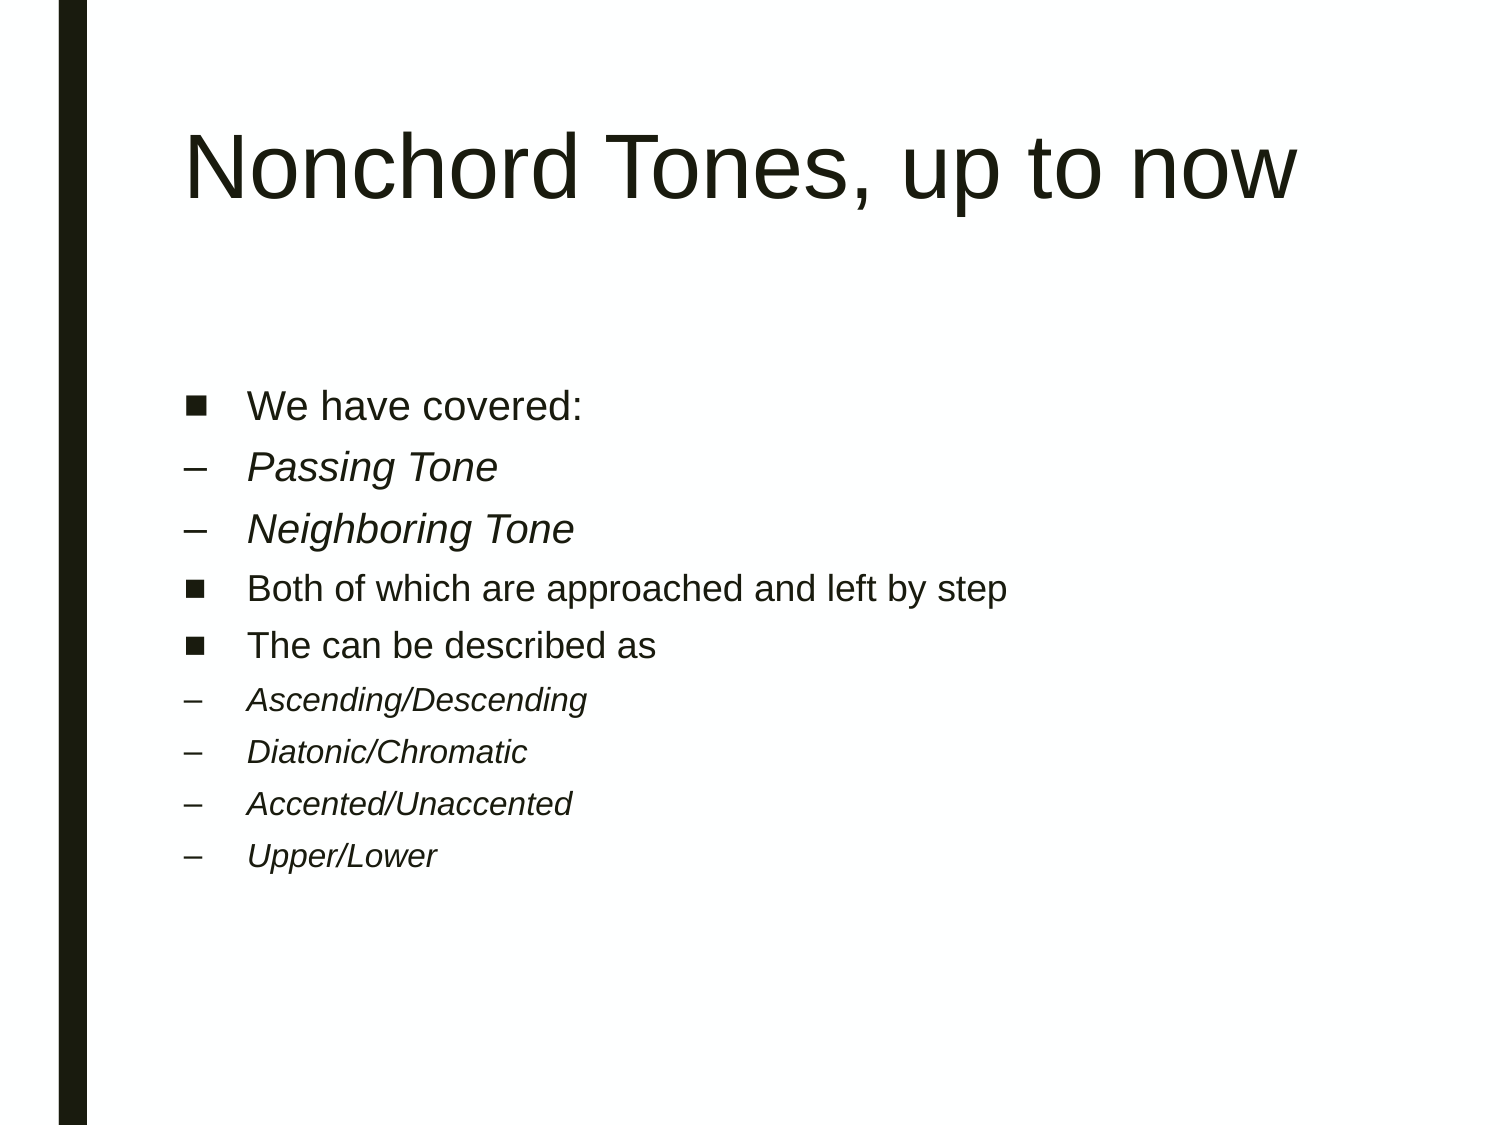

# Nonchord Tones, up to now
We have covered:
Passing Tone
Neighboring Tone
Both of which are approached and left by step
The can be described as
Ascending/Descending
Diatonic/Chromatic
Accented/Unaccented
Upper/Lower